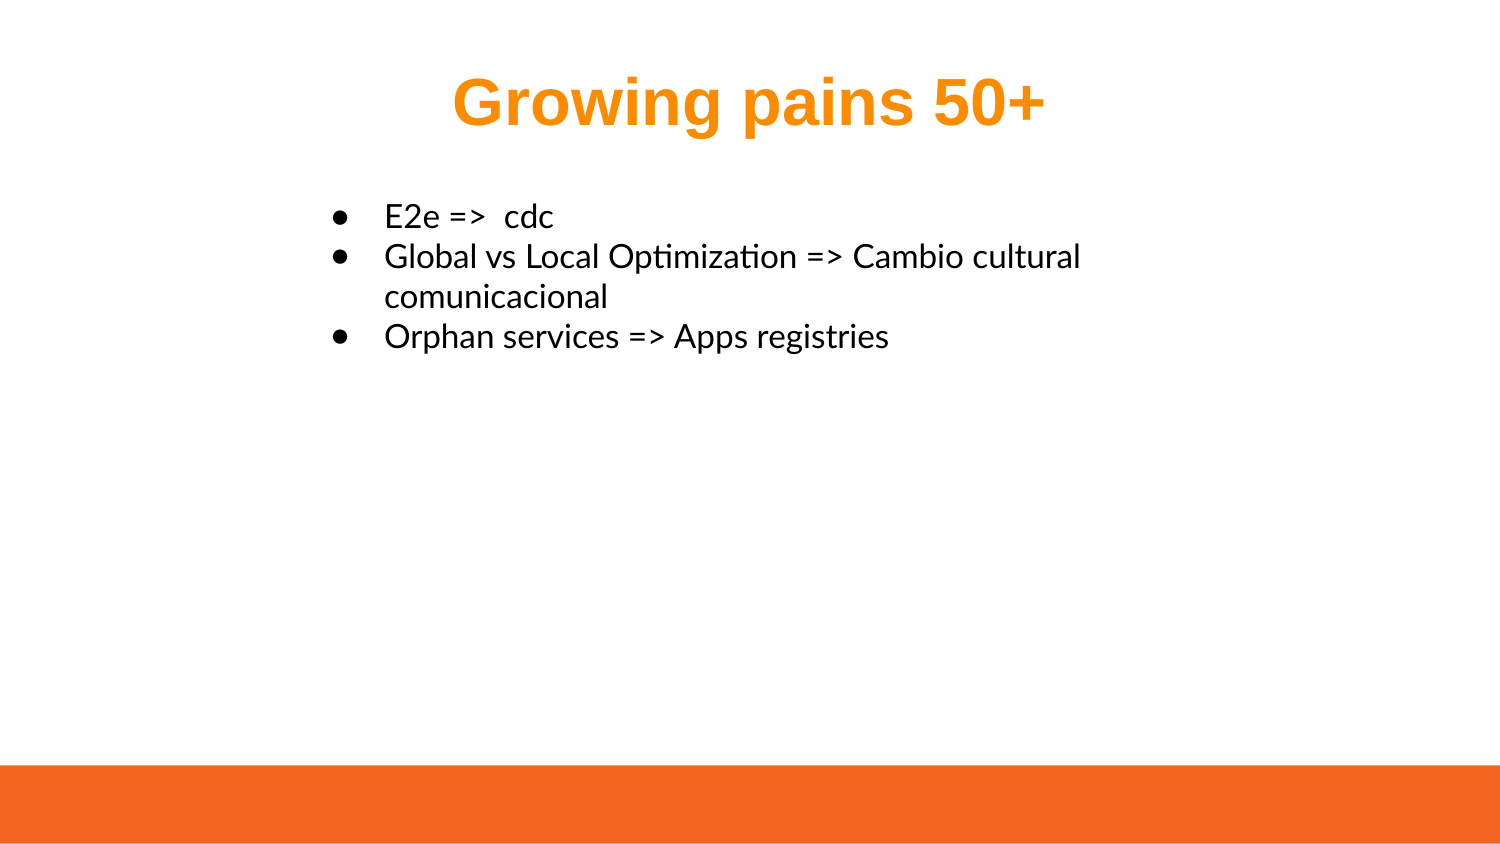

# Growing pains 50+
E2e =>  cdc
Global vs Local Optimization => Cambio cultural comunicacional
Orphan services => Apps registries